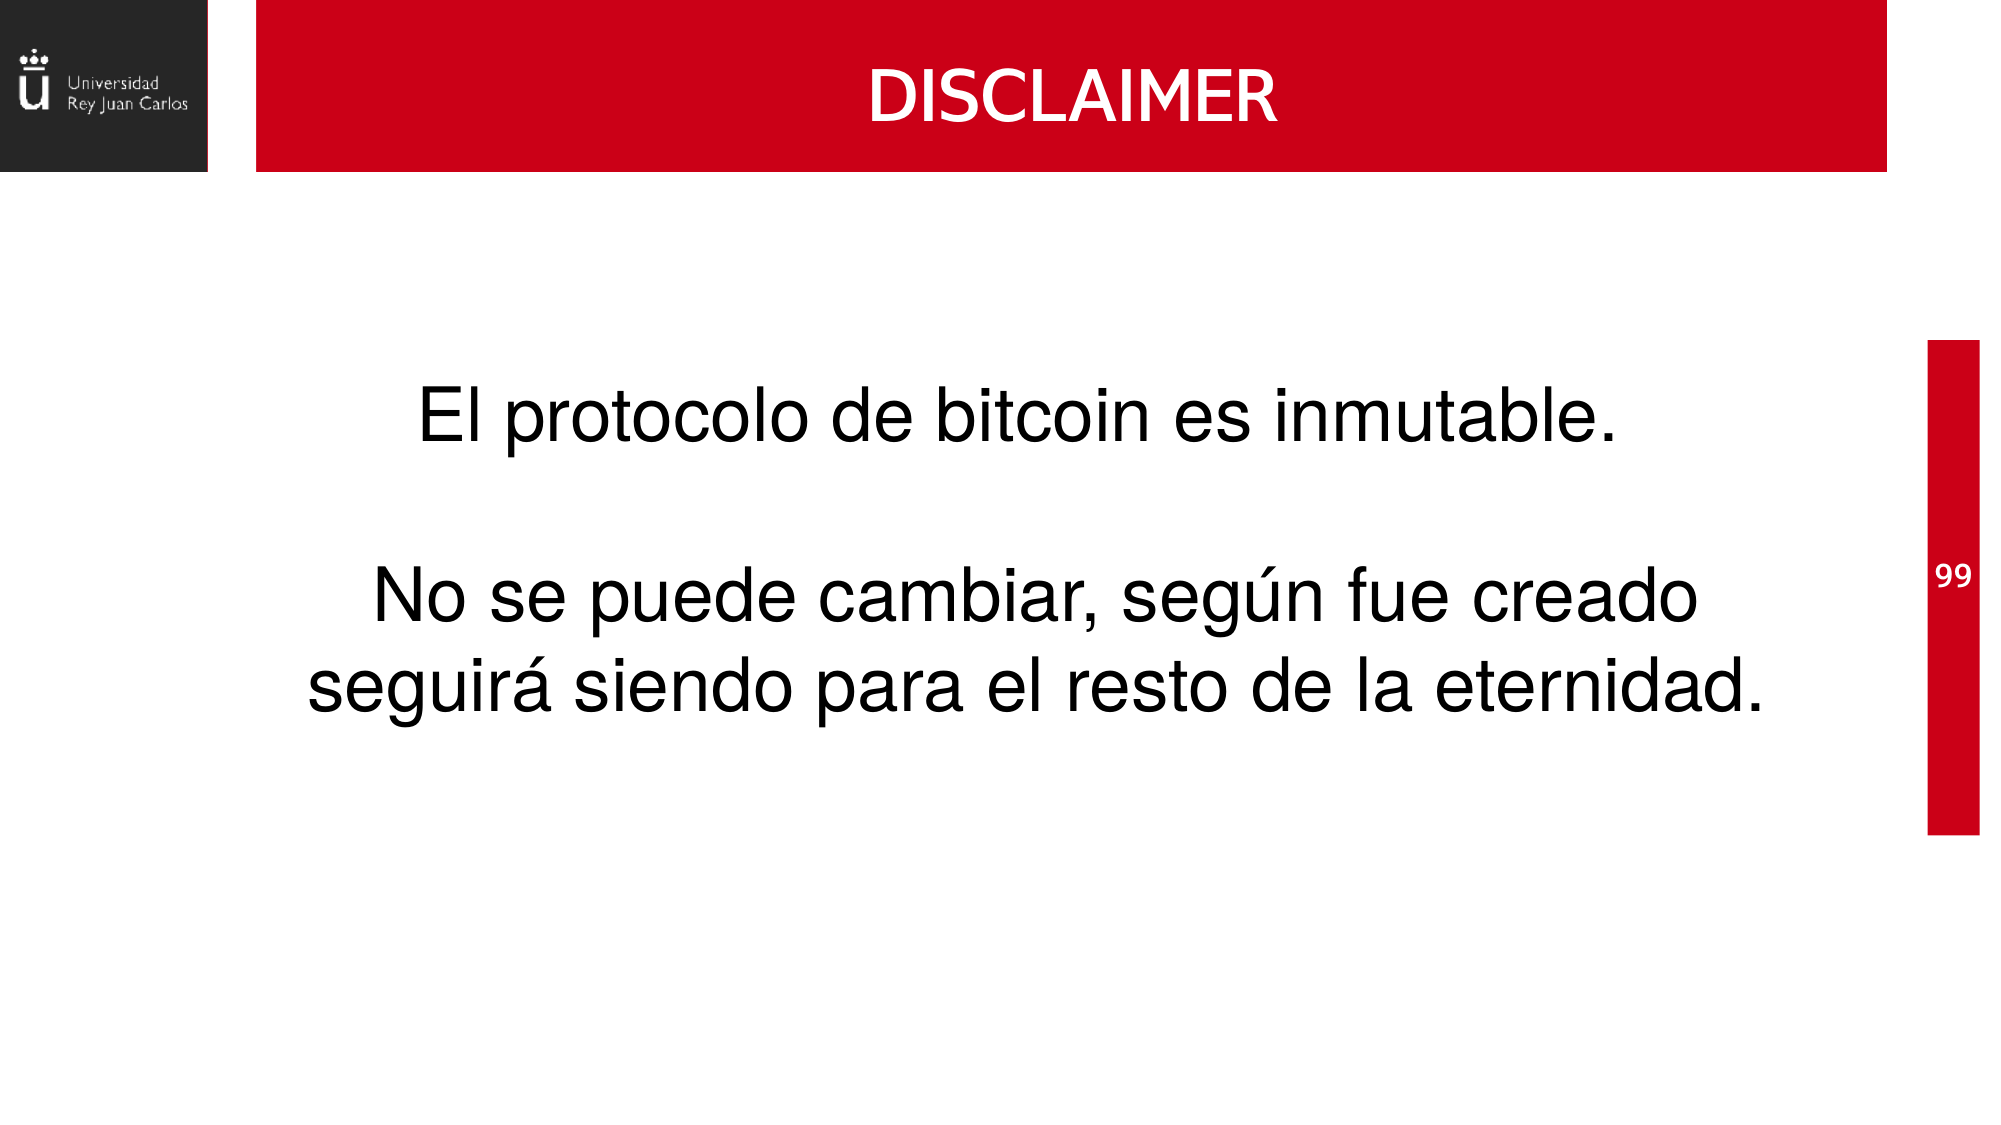

# DISCLAIMER
El protocolo de bitcoin es inmutable.
No se puede cambiar, según fue creado
seguirá siendo para el resto de la eternidad.
99